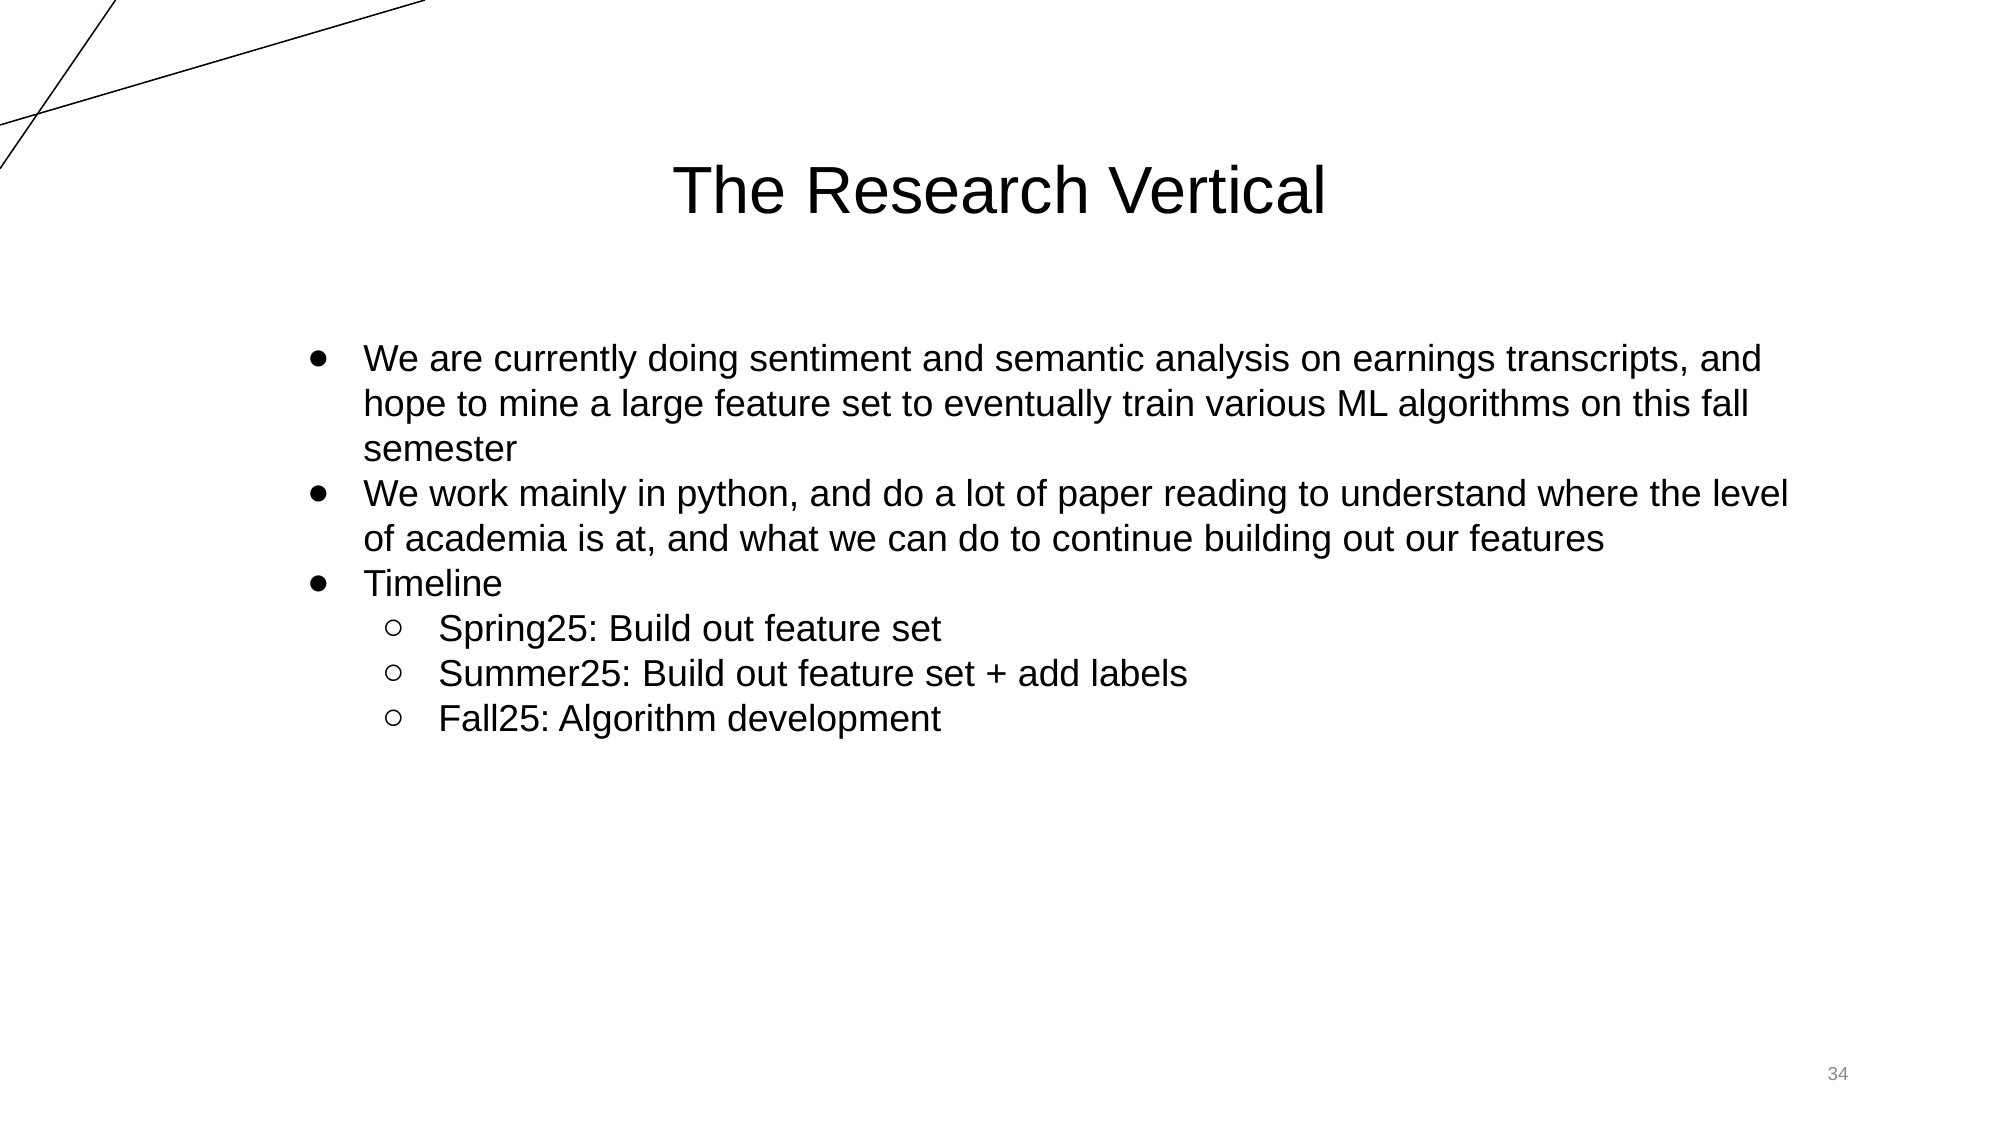

The Research Vertical
We are currently doing sentiment and semantic analysis on earnings transcripts, and hope to mine a large feature set to eventually train various ML algorithms on this fall semester
We work mainly in python, and do a lot of paper reading to understand where the level of academia is at, and what we can do to continue building out our features
Timeline
Spring25: Build out feature set
Summer25: Build out feature set + add labels
Fall25: Algorithm development

34